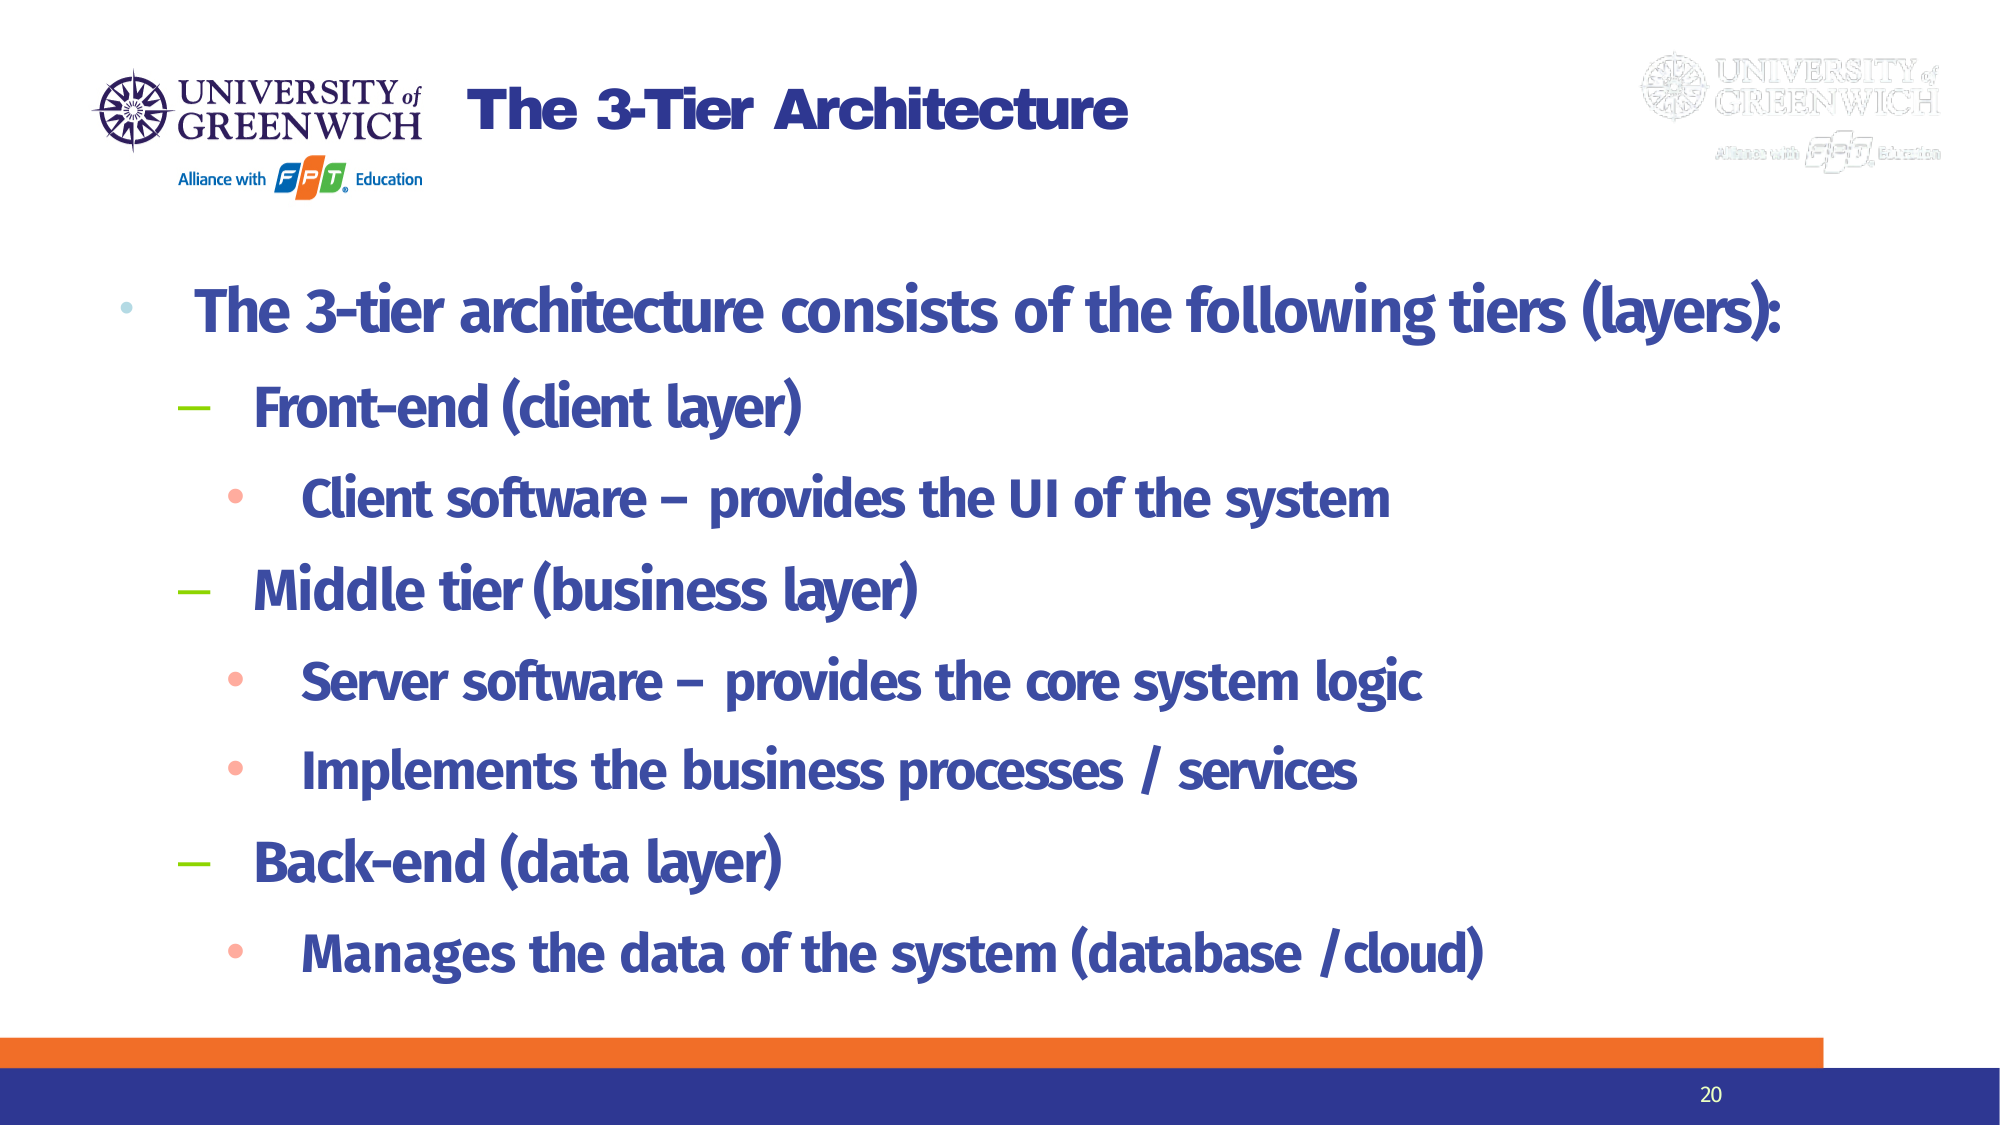

# The 3-Tier Architecture
The 3-tier architecture consists of the following tiers (layers):
Front-end (client layer)
Client software – provides the UI of the system
Middle tier (business layer)
Server software – provides the core system logic
Implements the business processes / services
Back-end (data layer)
Manages the data of the system (database /  cloud)

20